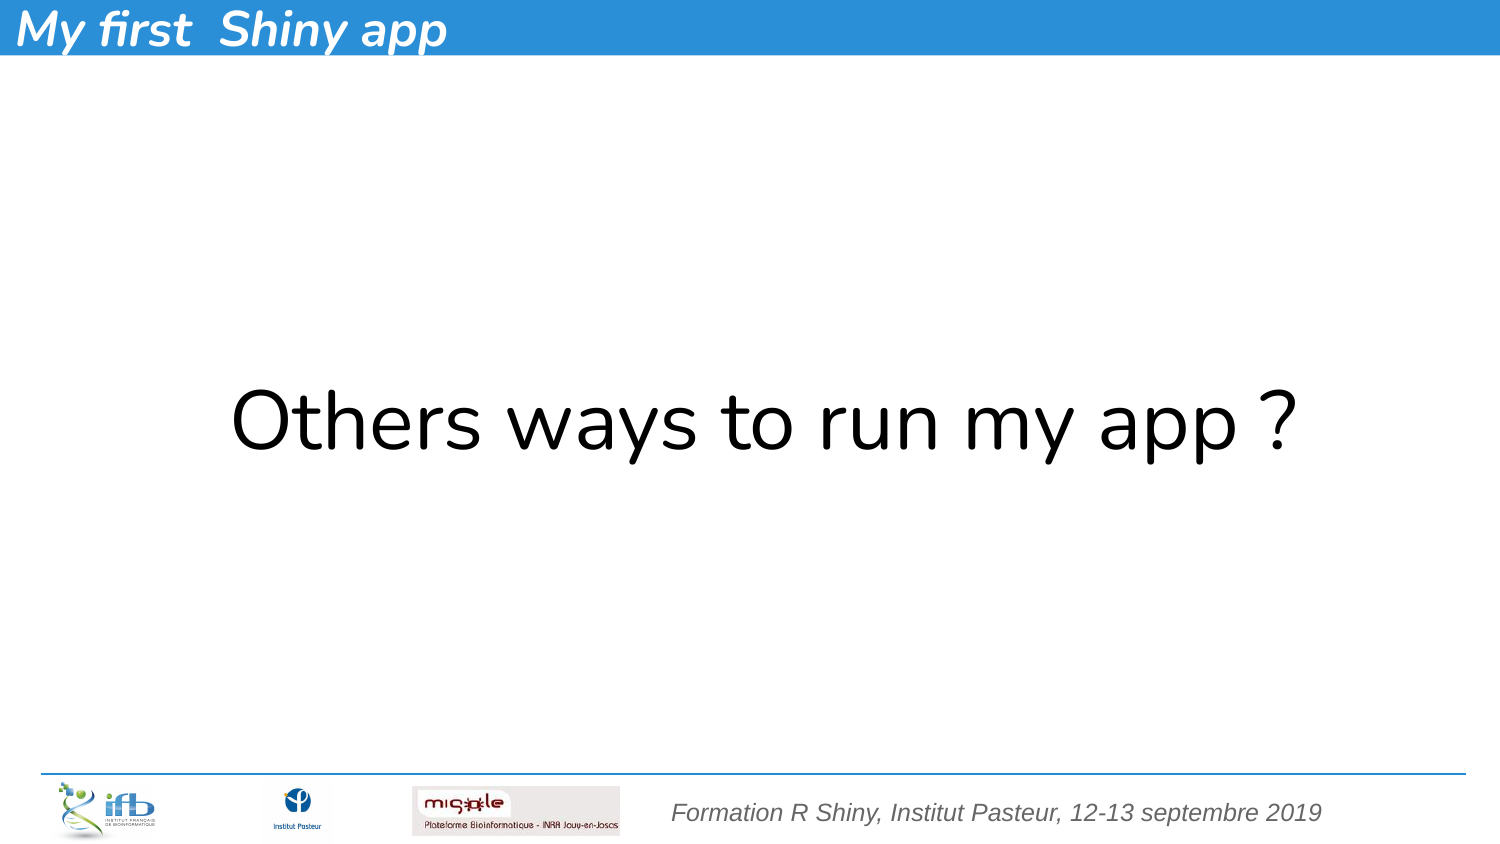

# My first  Shiny app
Others ways to run my app ?